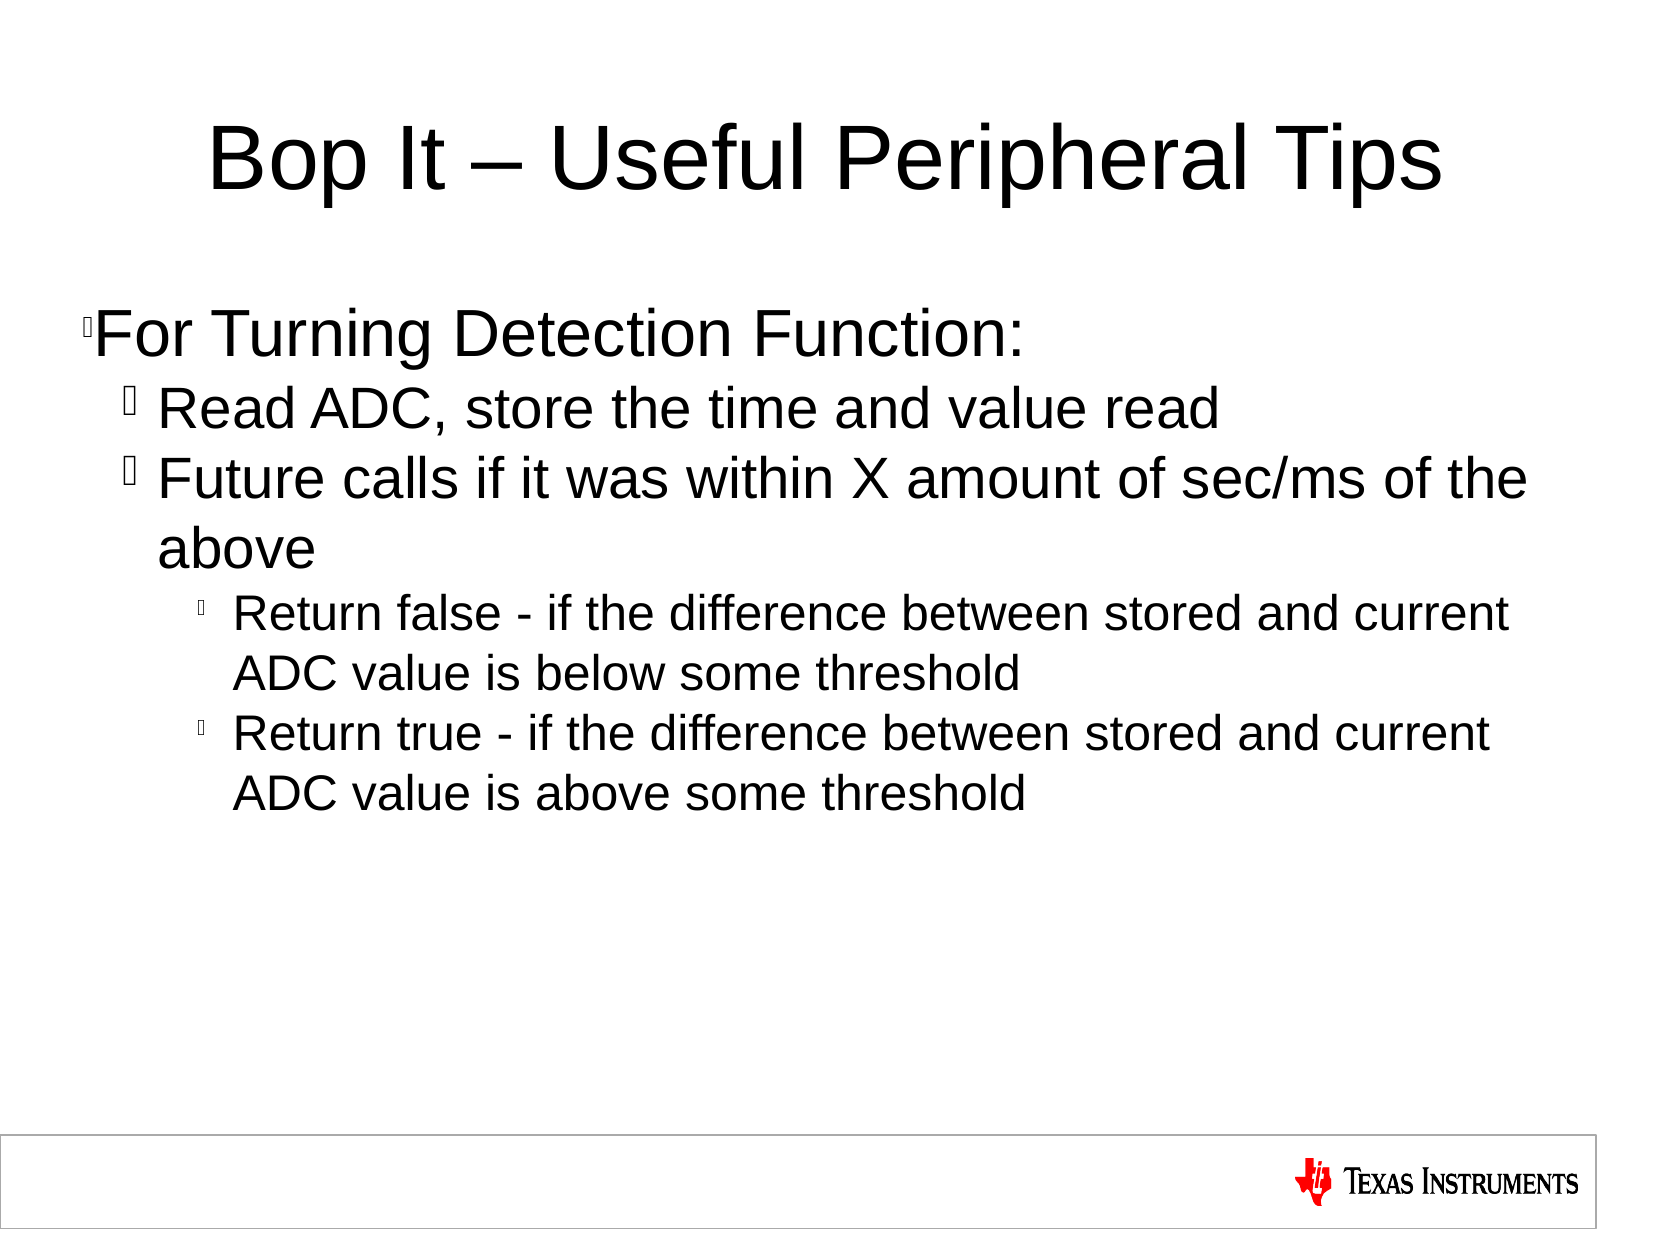

Bop It – Useful Peripheral Tips
For Turning Detection Function:
Read ADC, store the time and value read
Future calls if it was within X amount of sec/ms of the above
Return false - if the difference between stored and current ADC value is below some threshold
Return true - if the difference between stored and current ADC value is above some threshold